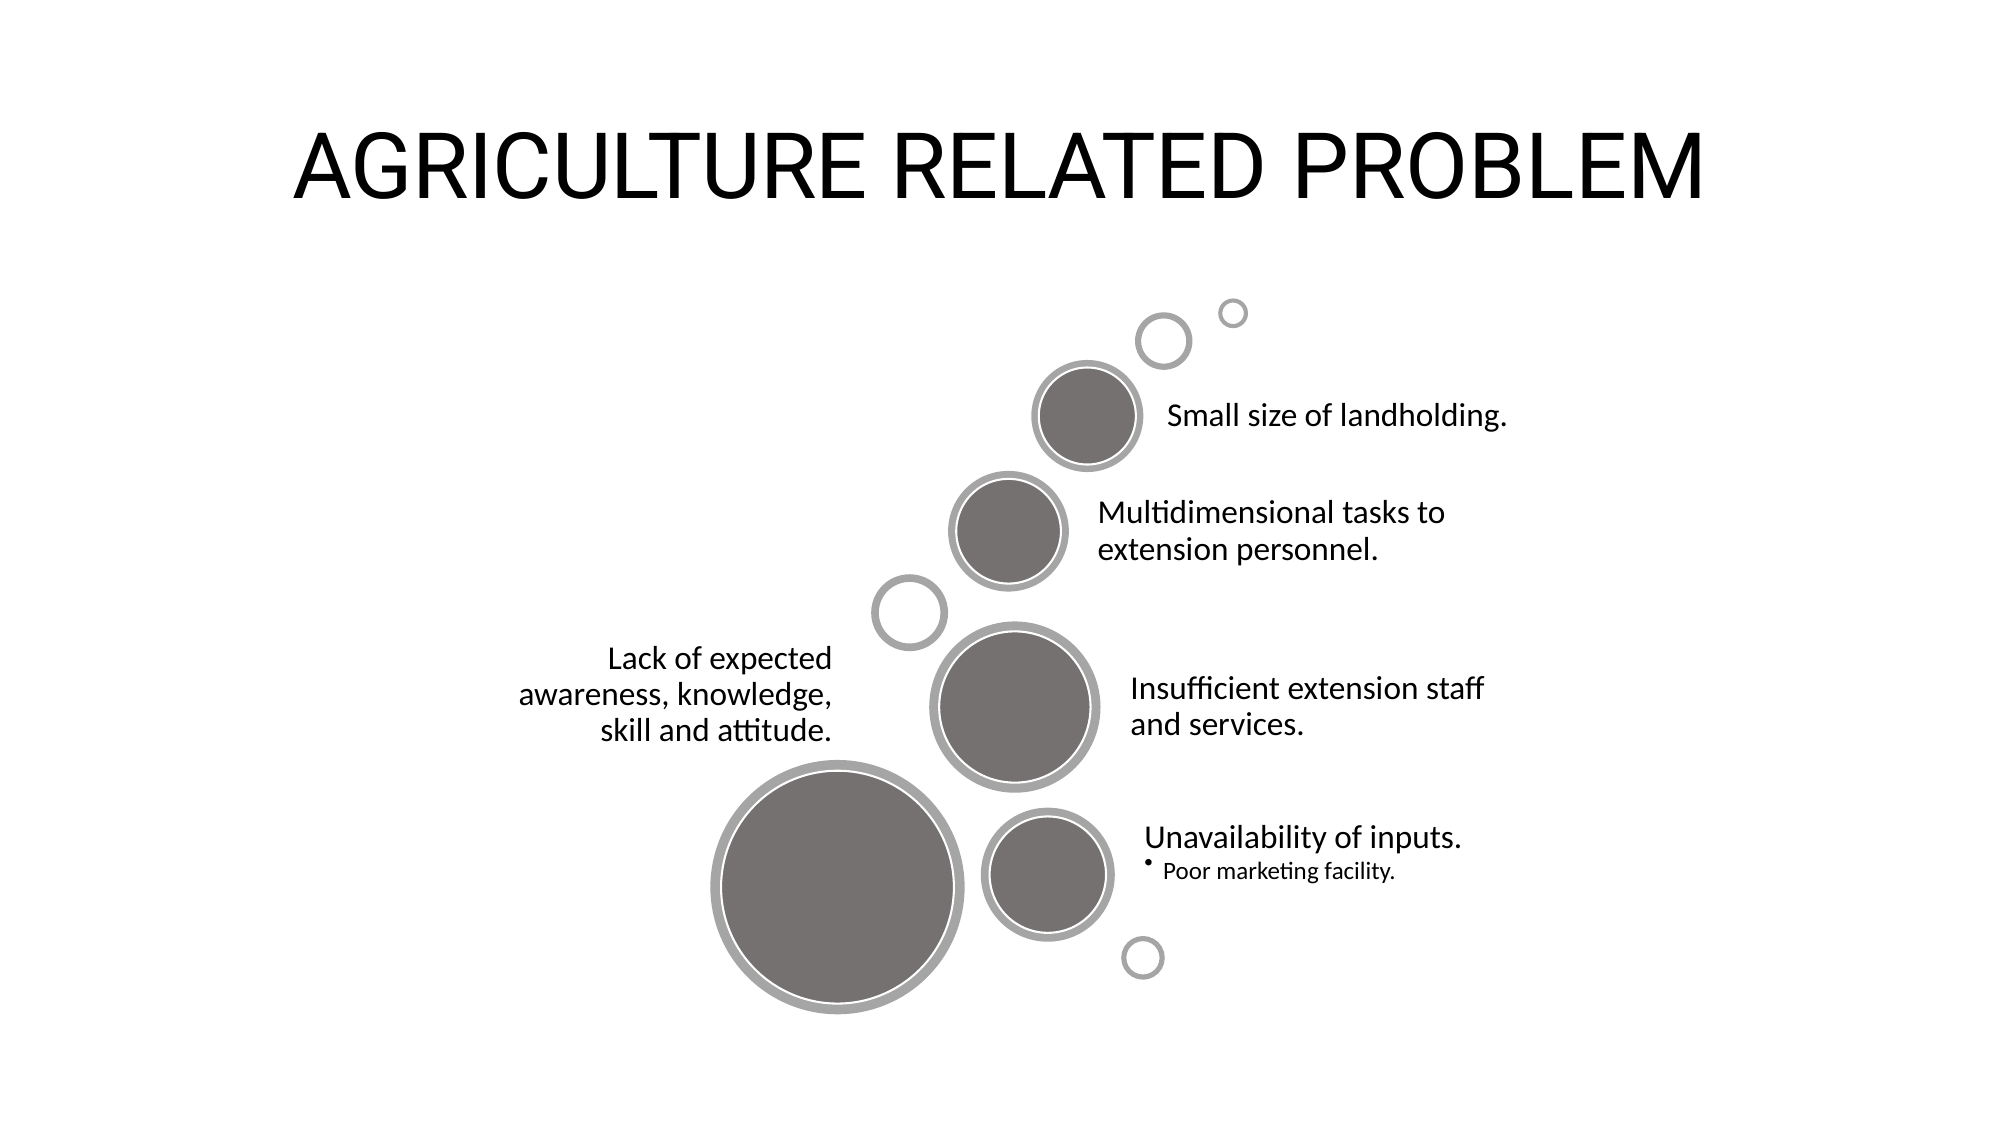

# AGRICULTURE RELATED PROBLEM
Lack of expected awareness, knowledge, skill and attitude.
Unavailability of inputs.

Poor marketing facility.
Insufficient extension staff and services.
Multidimensional tasks to extension personnel.
Small size of landholding.